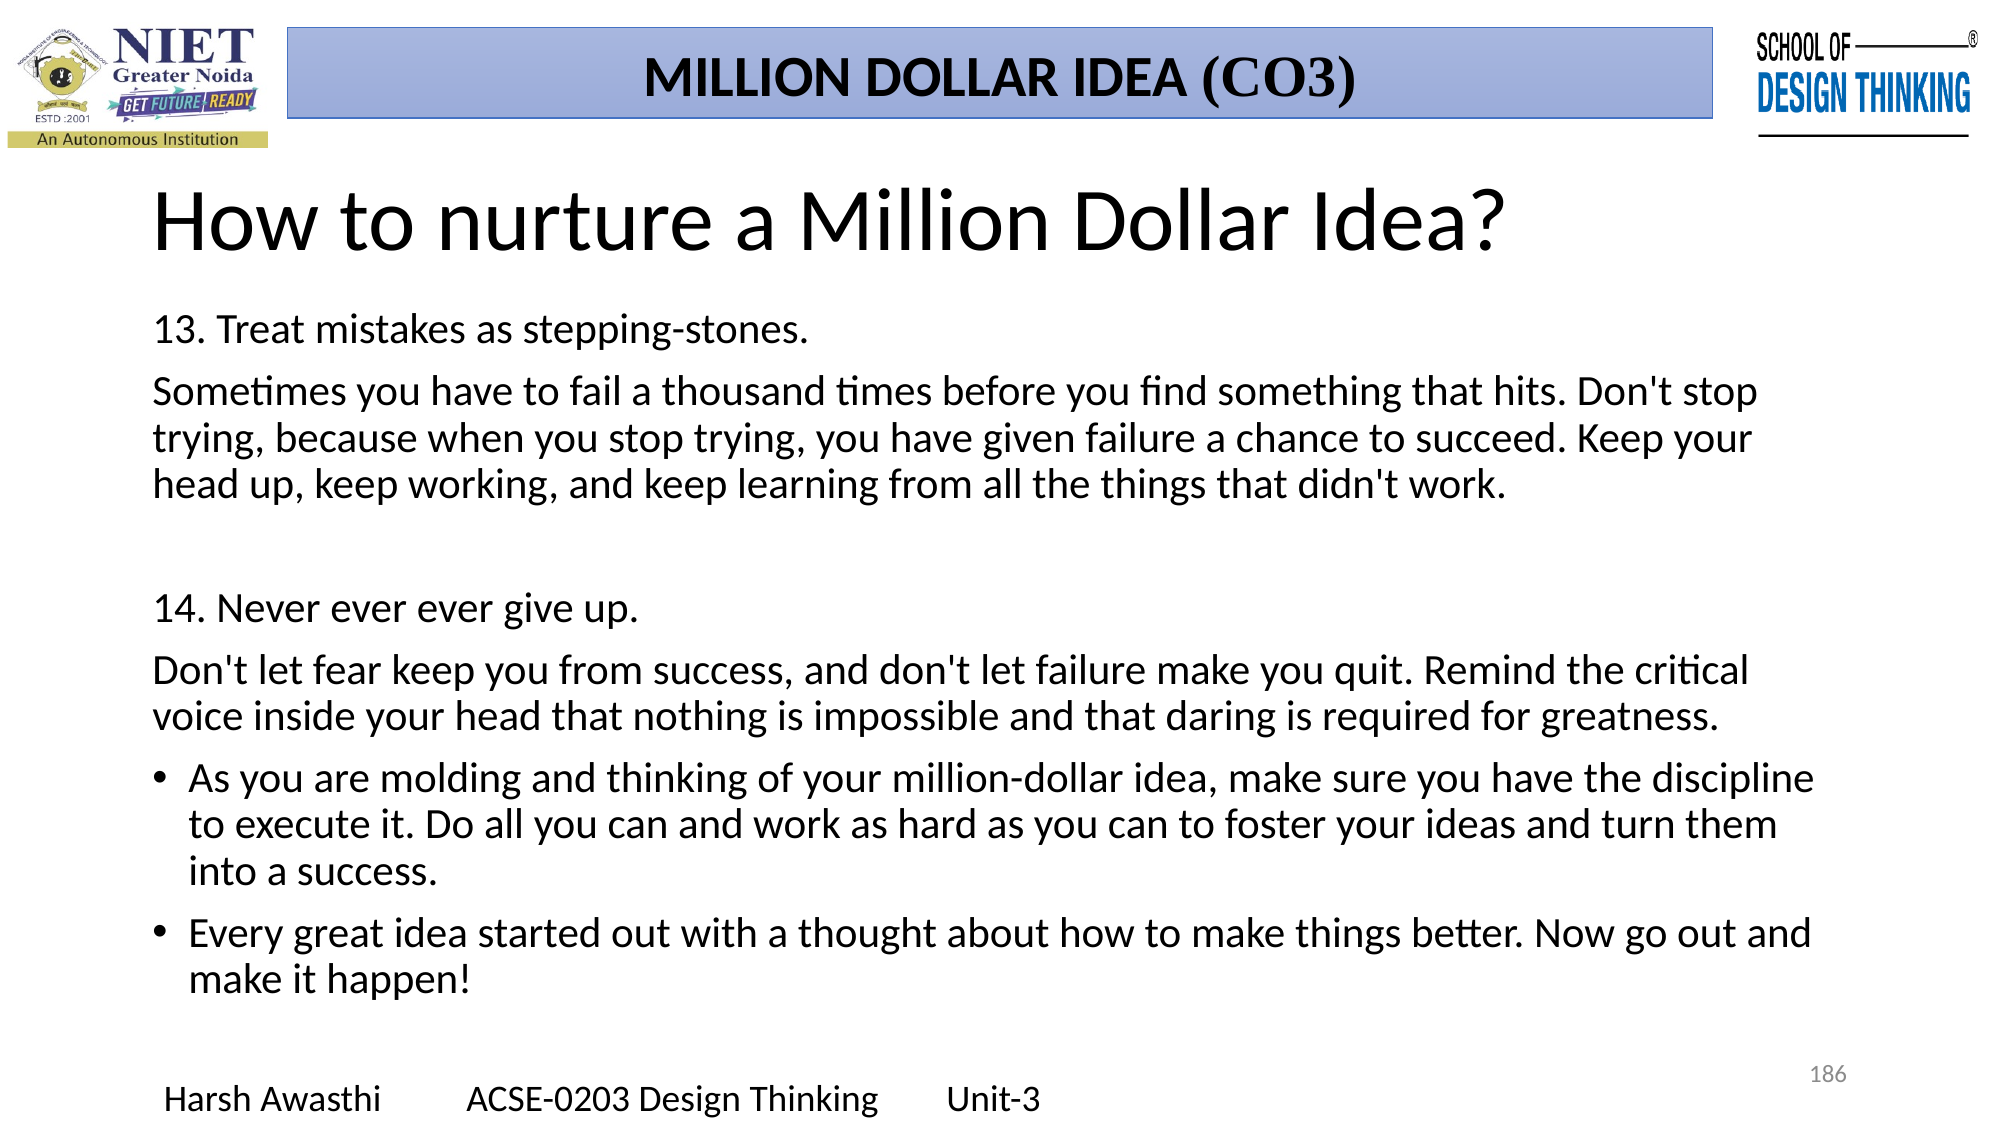

MILLION DOLLAR IDEA (CO3)
# How to nurture a Million Dollar Idea?
13. Treat mistakes as stepping-stones.
Sometimes you have to fail a thousand times before you find something that hits. Don't stop trying, because when you stop trying, you have given failure a chance to succeed. Keep your head up, keep working, and keep learning from all the things that didn't work.

14. Never ever ever give up.
Don't let fear keep you from success, and don't let failure make you quit. Remind the critical voice inside your head that nothing is impossible and that daring is required for greatness.
As you are molding and thinking of your million-dollar idea, make sure you have the discipline to execute it. Do all you can and work as hard as you can to foster your ideas and turn them into a success.
Every great idea started out with a thought about how to make things better. Now go out and make it happen!
186
Harsh Awasthi          ACSE-0203 Design Thinking        Unit-3